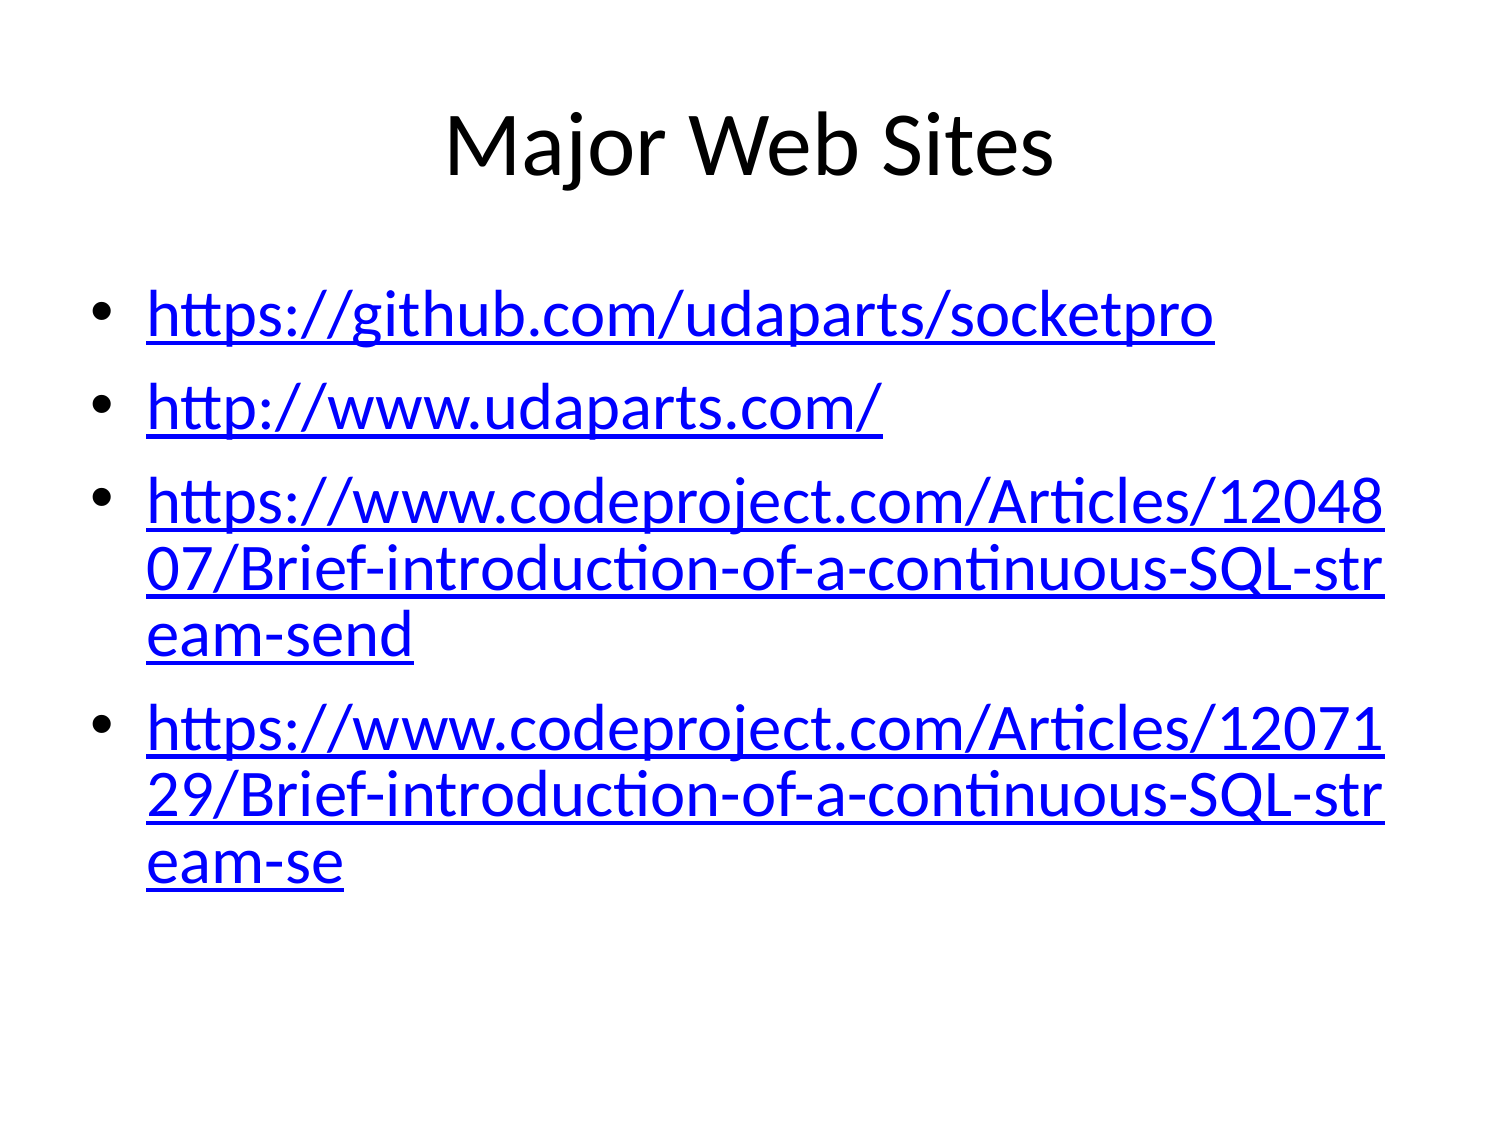

# Major Web Sites
https://github.com/udaparts/socketpro
http://www.udaparts.com/
https://www.codeproject.com/Articles/1204807/Brief-introduction-of-a-continuous-SQL-stream-send
https://www.codeproject.com/Articles/1207129/Brief-introduction-of-a-continuous-SQL-stream-se